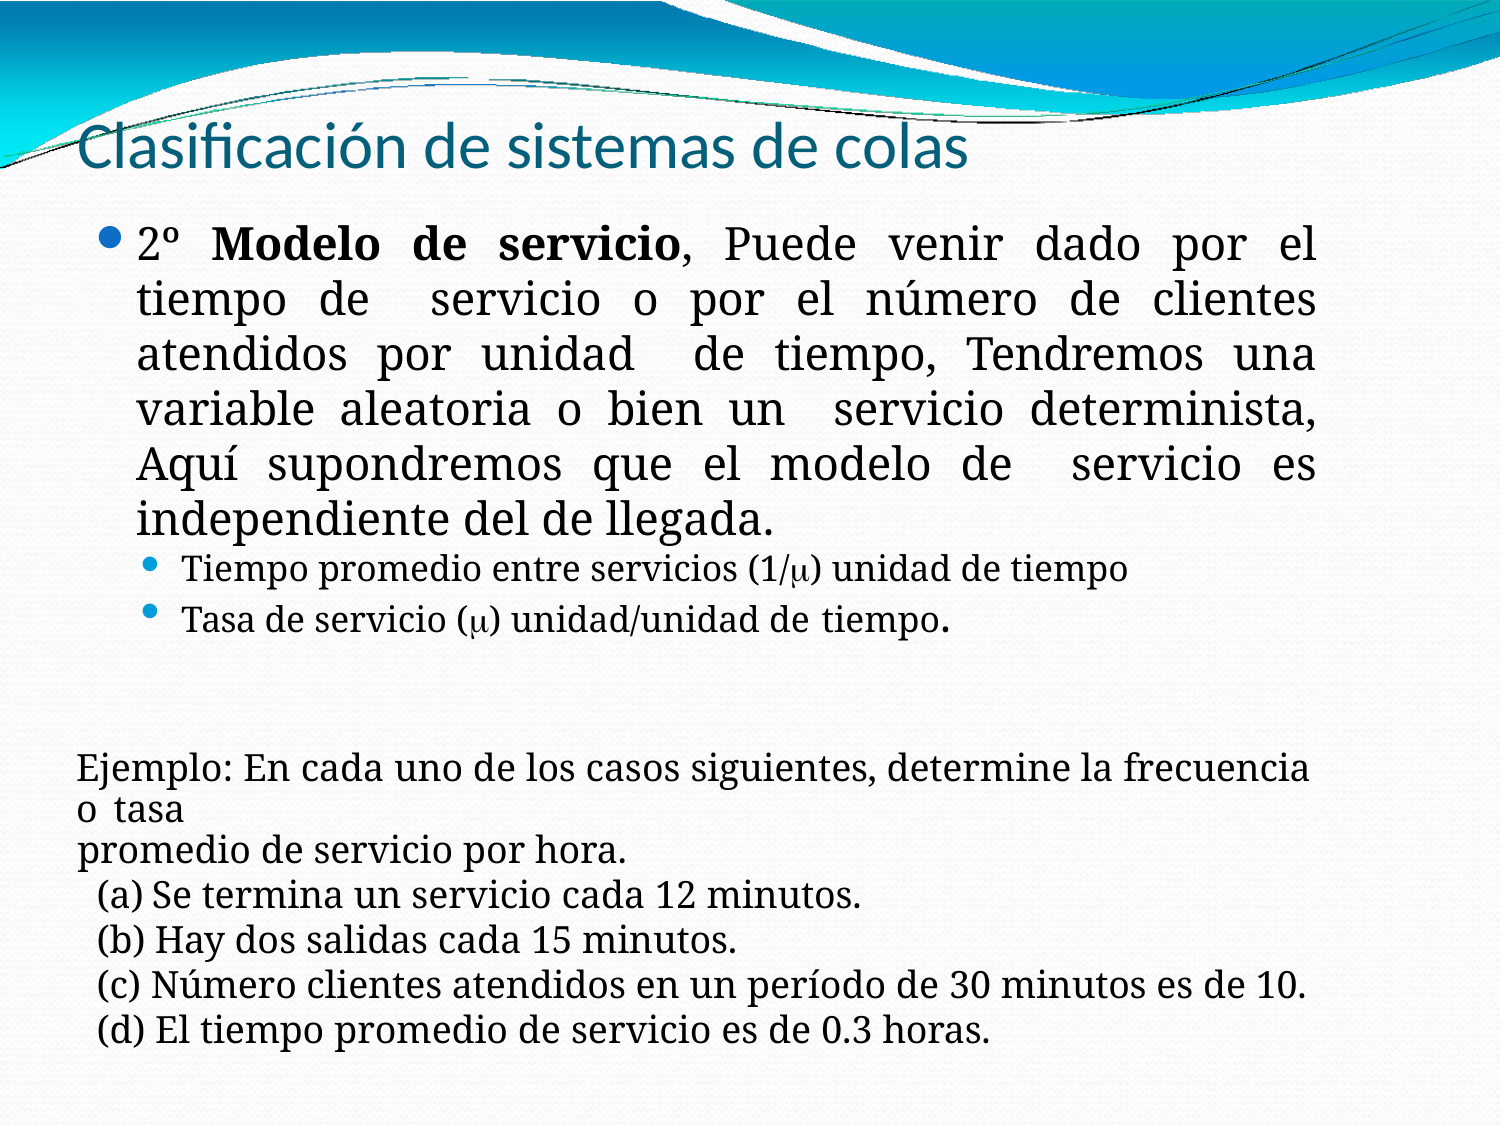

# Clasificación de sistemas de colas
2º Modelo de servicio, Puede venir dado por el tiempo de  servicio o por el número de clientes atendidos por unidad  de tiempo, Tendremos una variable aleatoria o bien un  servicio determinista, Aquí supondremos que el modelo de  servicio es independiente del de llegada.
Tiempo promedio entre servicios (1/μ) unidad de tiempo
Tasa de servicio (μ) unidad/unidad de  tiempo.

Ejemplo: En cada uno de los casos siguientes, determine la frecuencia o tasa
promedio de servicio por hora.
Se termina un servicio cada 12 minutos.
Hay dos salidas cada 15 minutos.
Número clientes atendidos en un período de 30 minutos es de 10.
El tiempo promedio de servicio es de 0.3 horas.